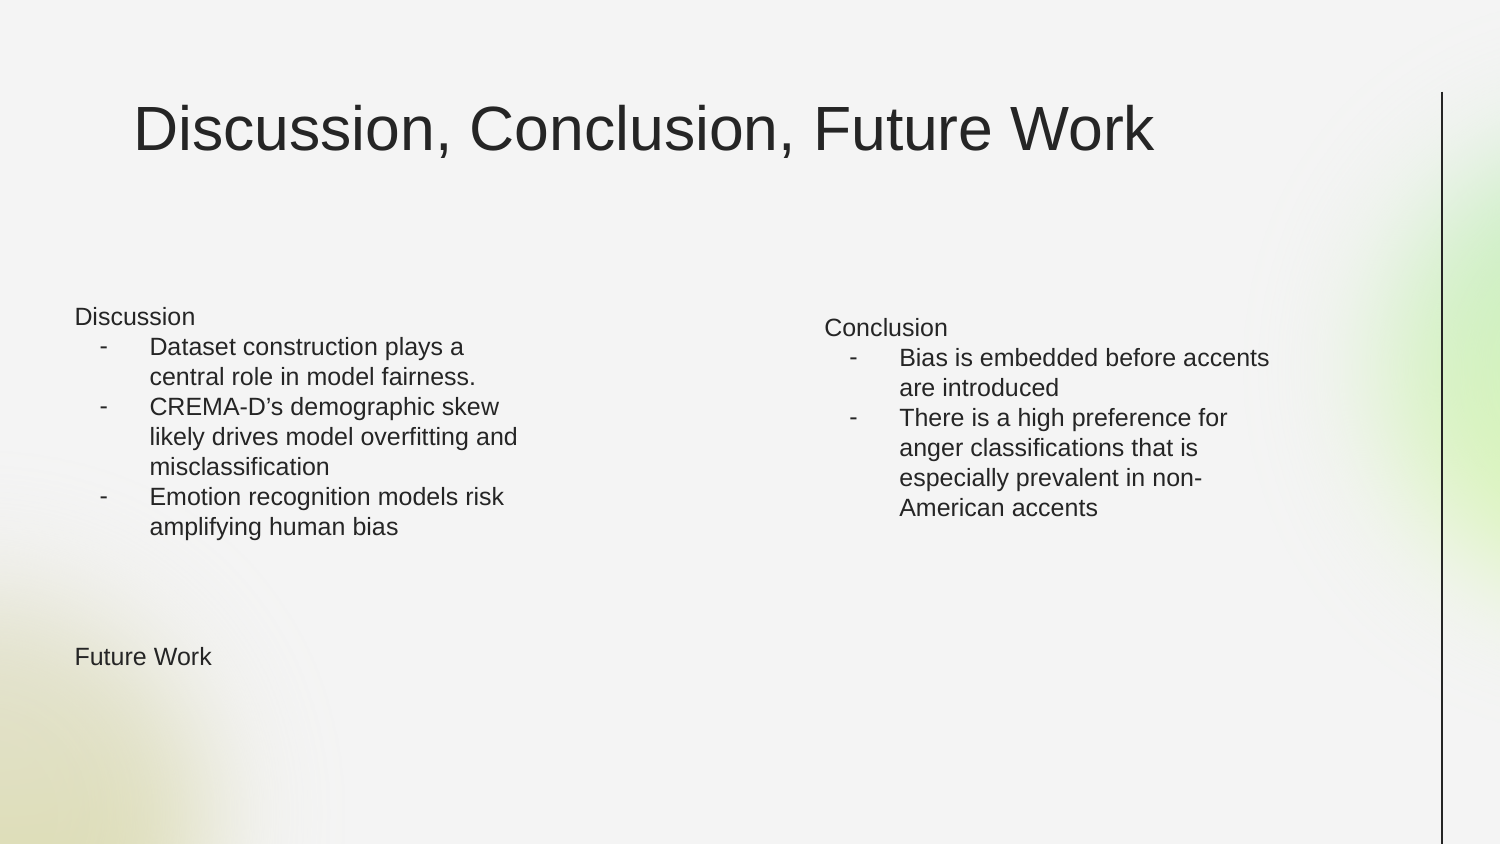

# Discussion, Conclusion, Future Work
Discussion
Dataset construction plays a central role in model fairness.
CREMA-D’s demographic skew likely drives model overfitting and misclassification
Emotion recognition models risk amplifying human bias
Conclusion
Bias is embedded before accents are introduced
There is a high preference for anger classifications that is especially prevalent in non-American accents
Future Work